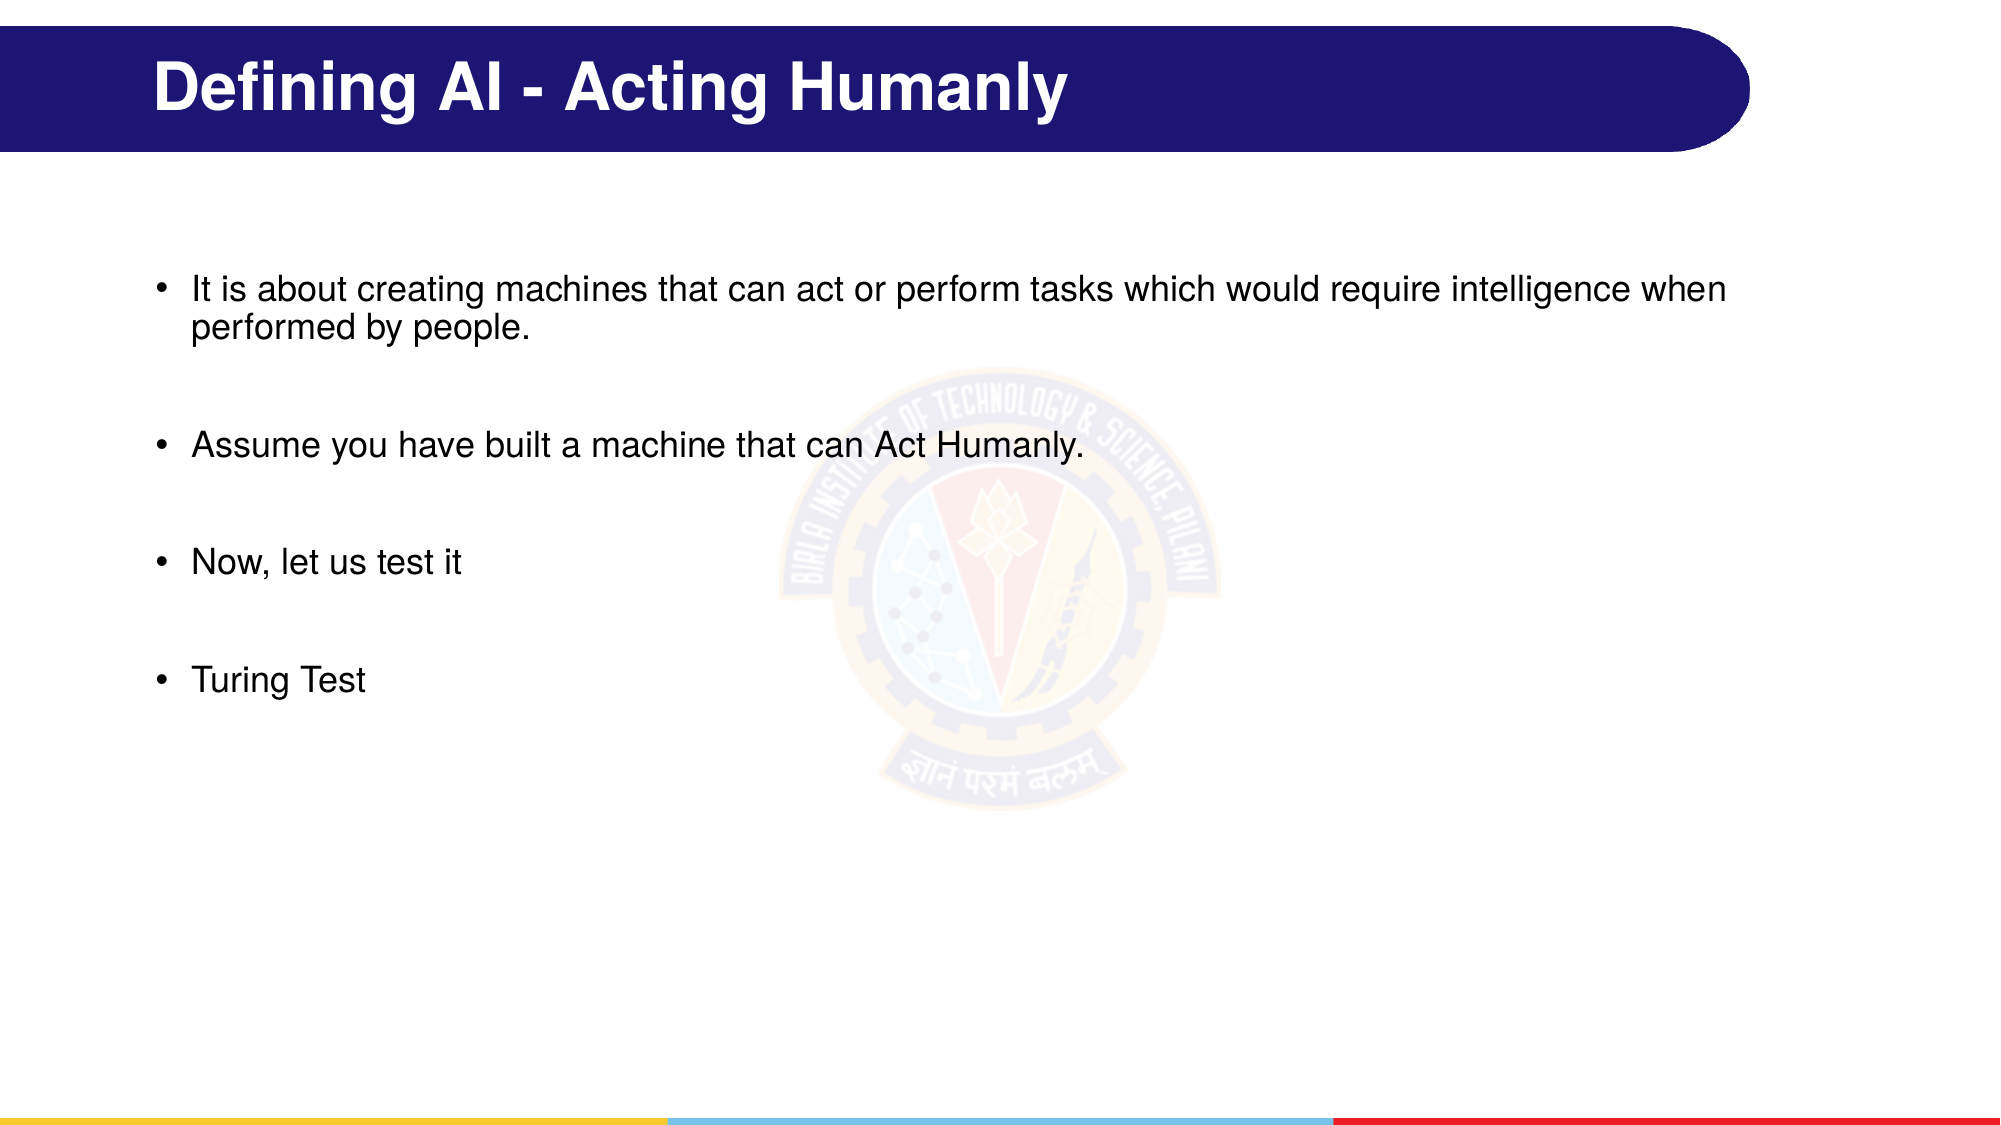

# Defining AI - Acting Humanly

It is about creating machines that can act or perform tasks which would require intelligence when performed by people.

Assume you have built a machine that can Act Humanly.

Now, let us test it

Turing Test